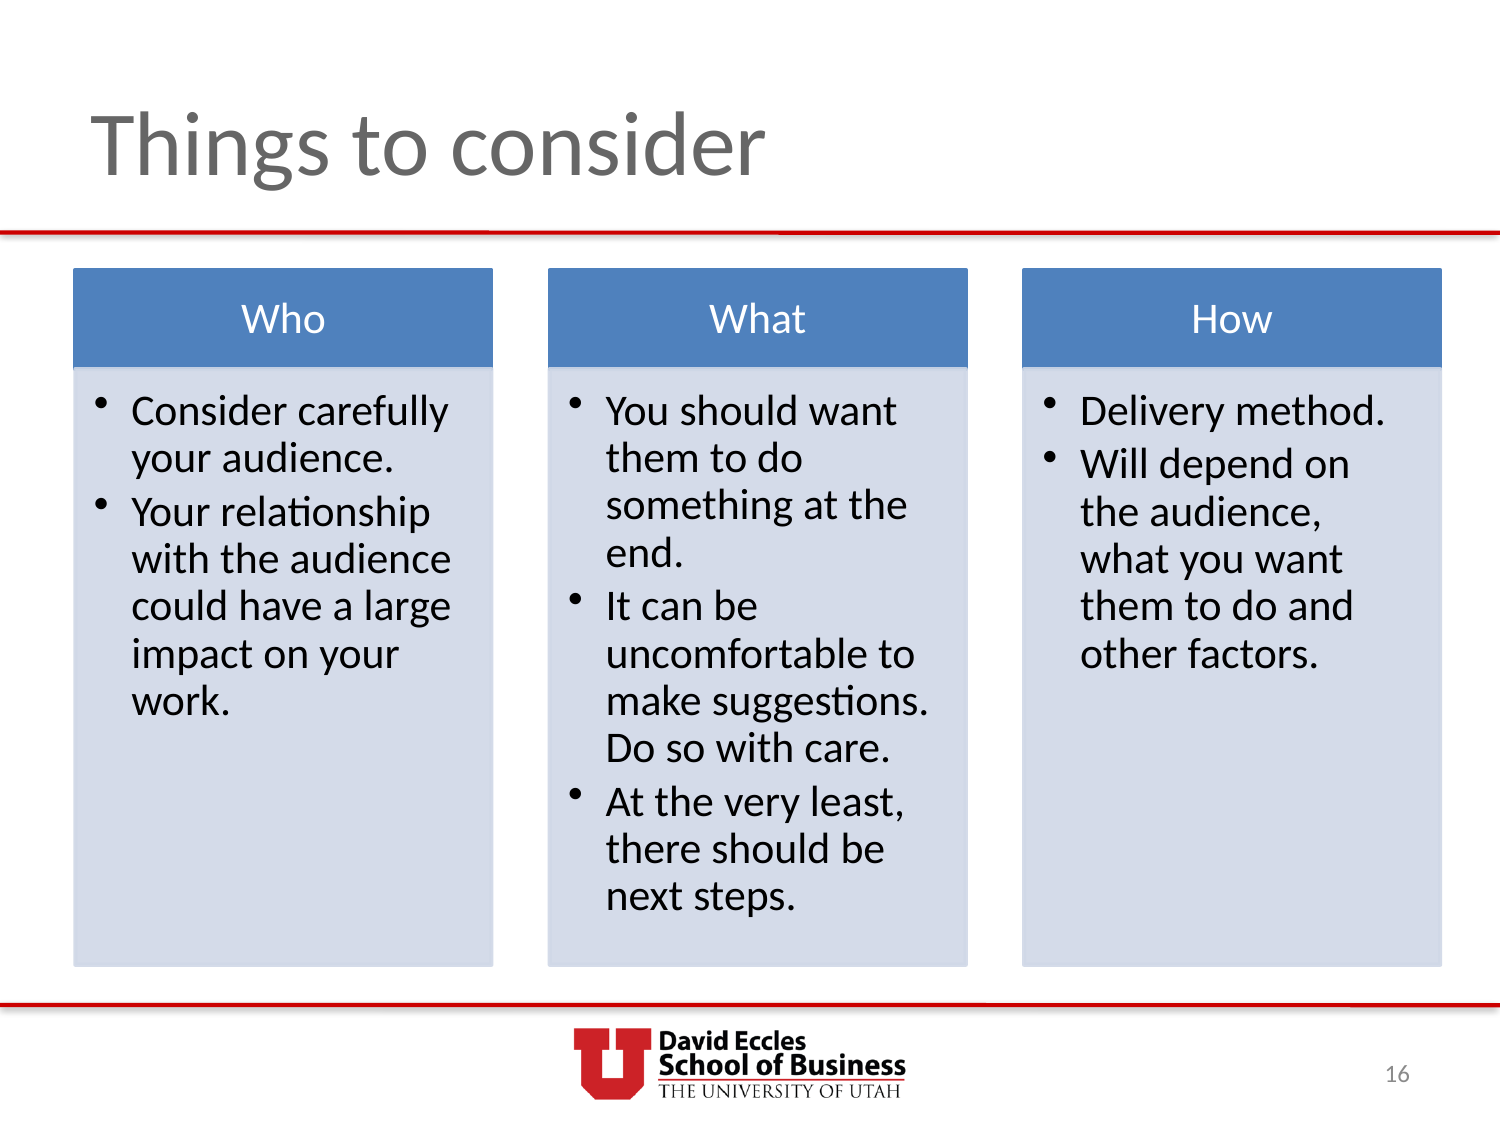

# Things to consider
Who
Consider carefully your audience.
Your relationship with the audience could have a large impact on your work.
What
You should want them to do something at the end.
It can be uncomfortable to make suggestions. Do so with care.
At the very least, there should be next steps.
How
Delivery method.
Will depend on the audience, what you want them to do and other factors.
16